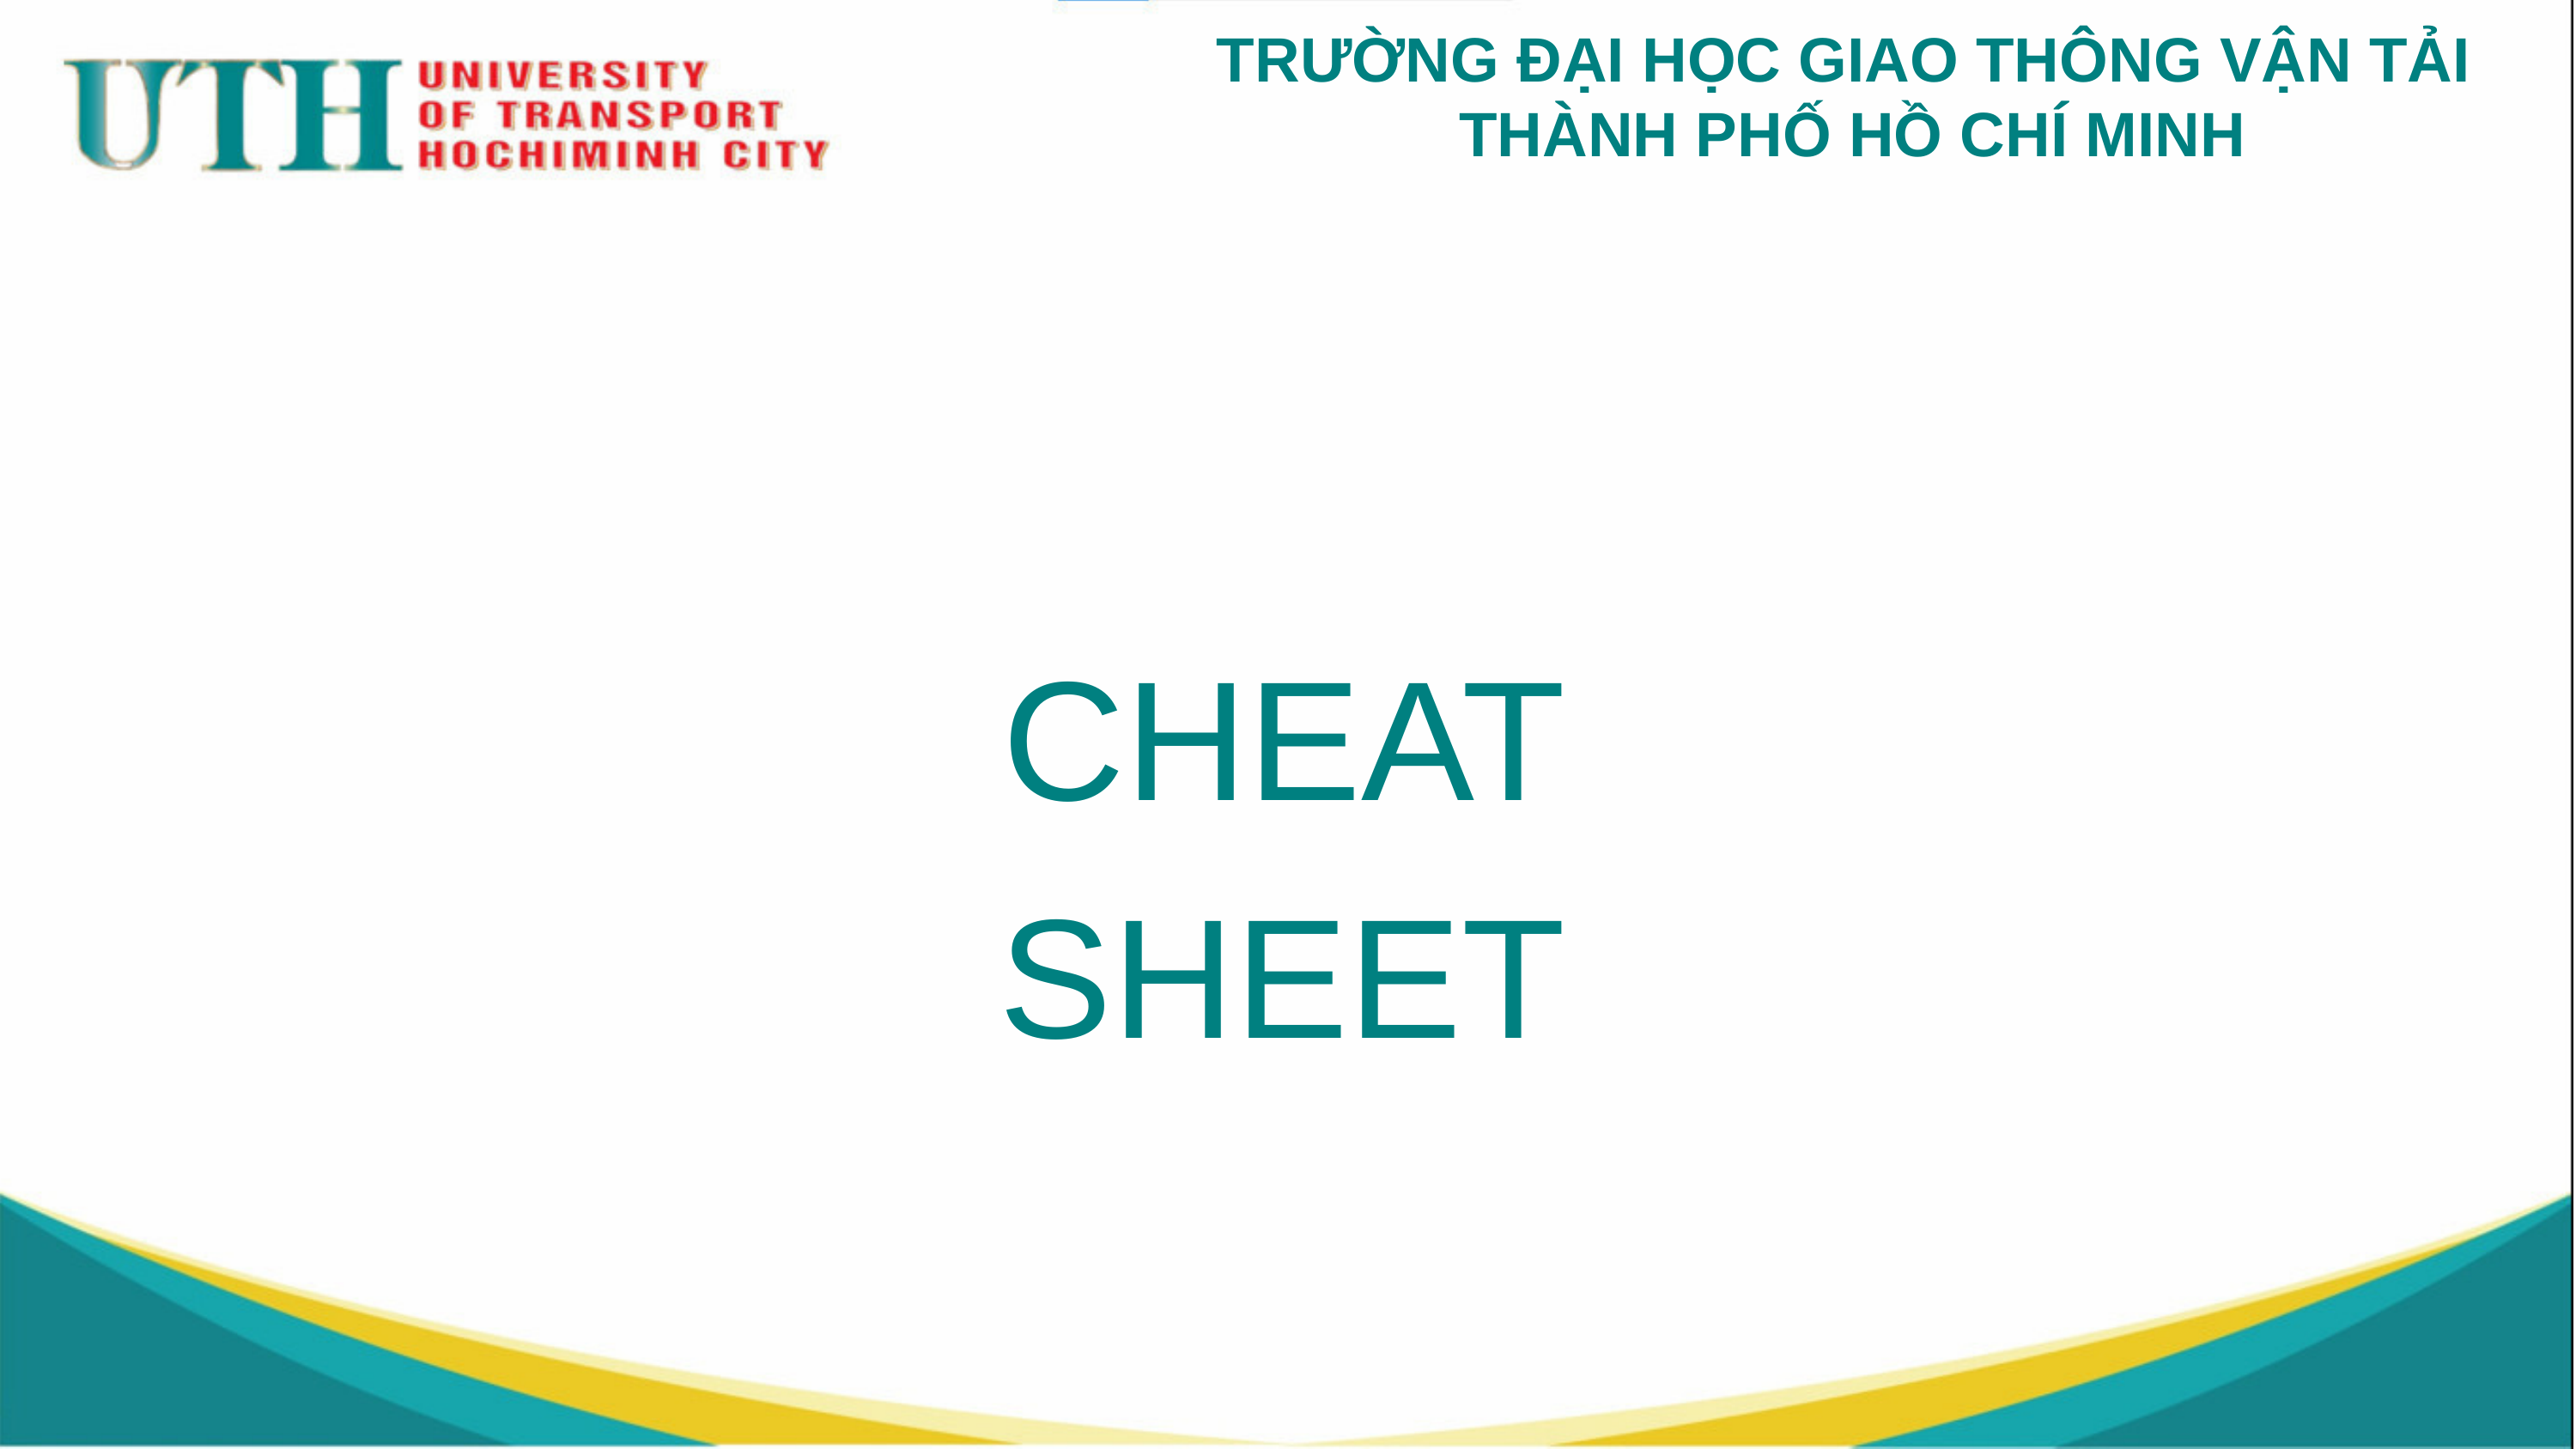

TRƯỜNG ĐẠI HỌC GIAO THÔNG VẬN TẢI
THÀNH PHỐ HỒ CHÍ MINH
CHEAT SHEET